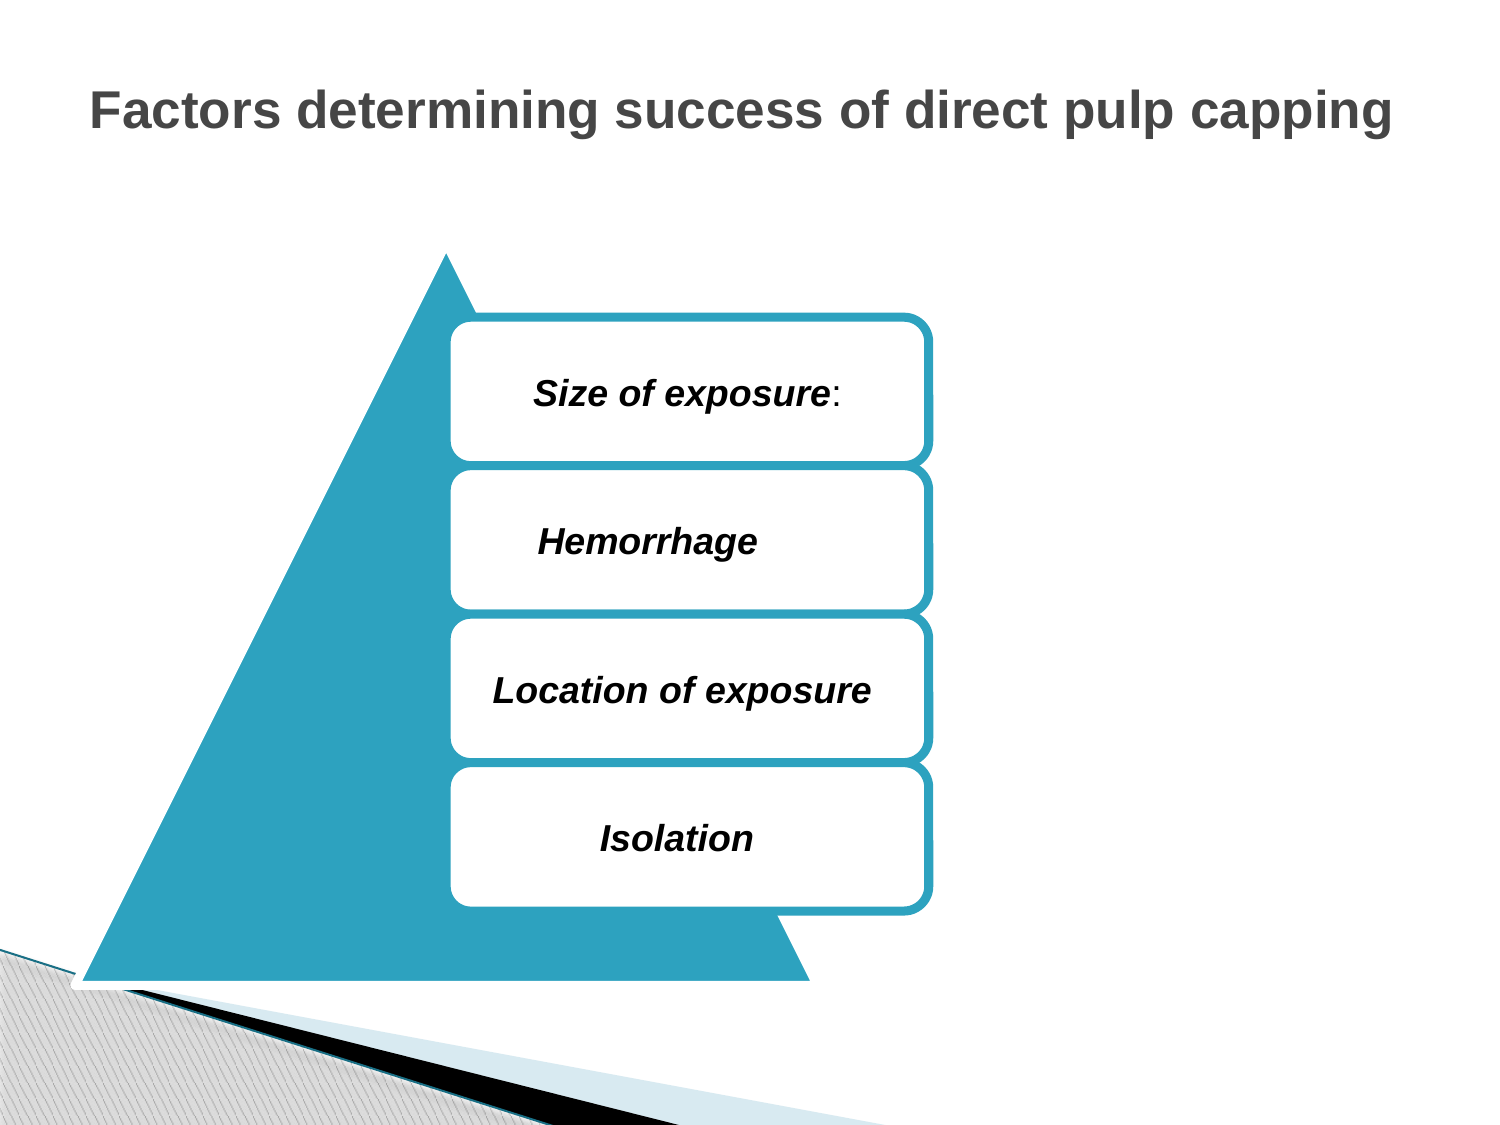

# Factors determining success of direct pulp capping
Size of exposure:
Hemorrhage
Location of exposure
Isolation